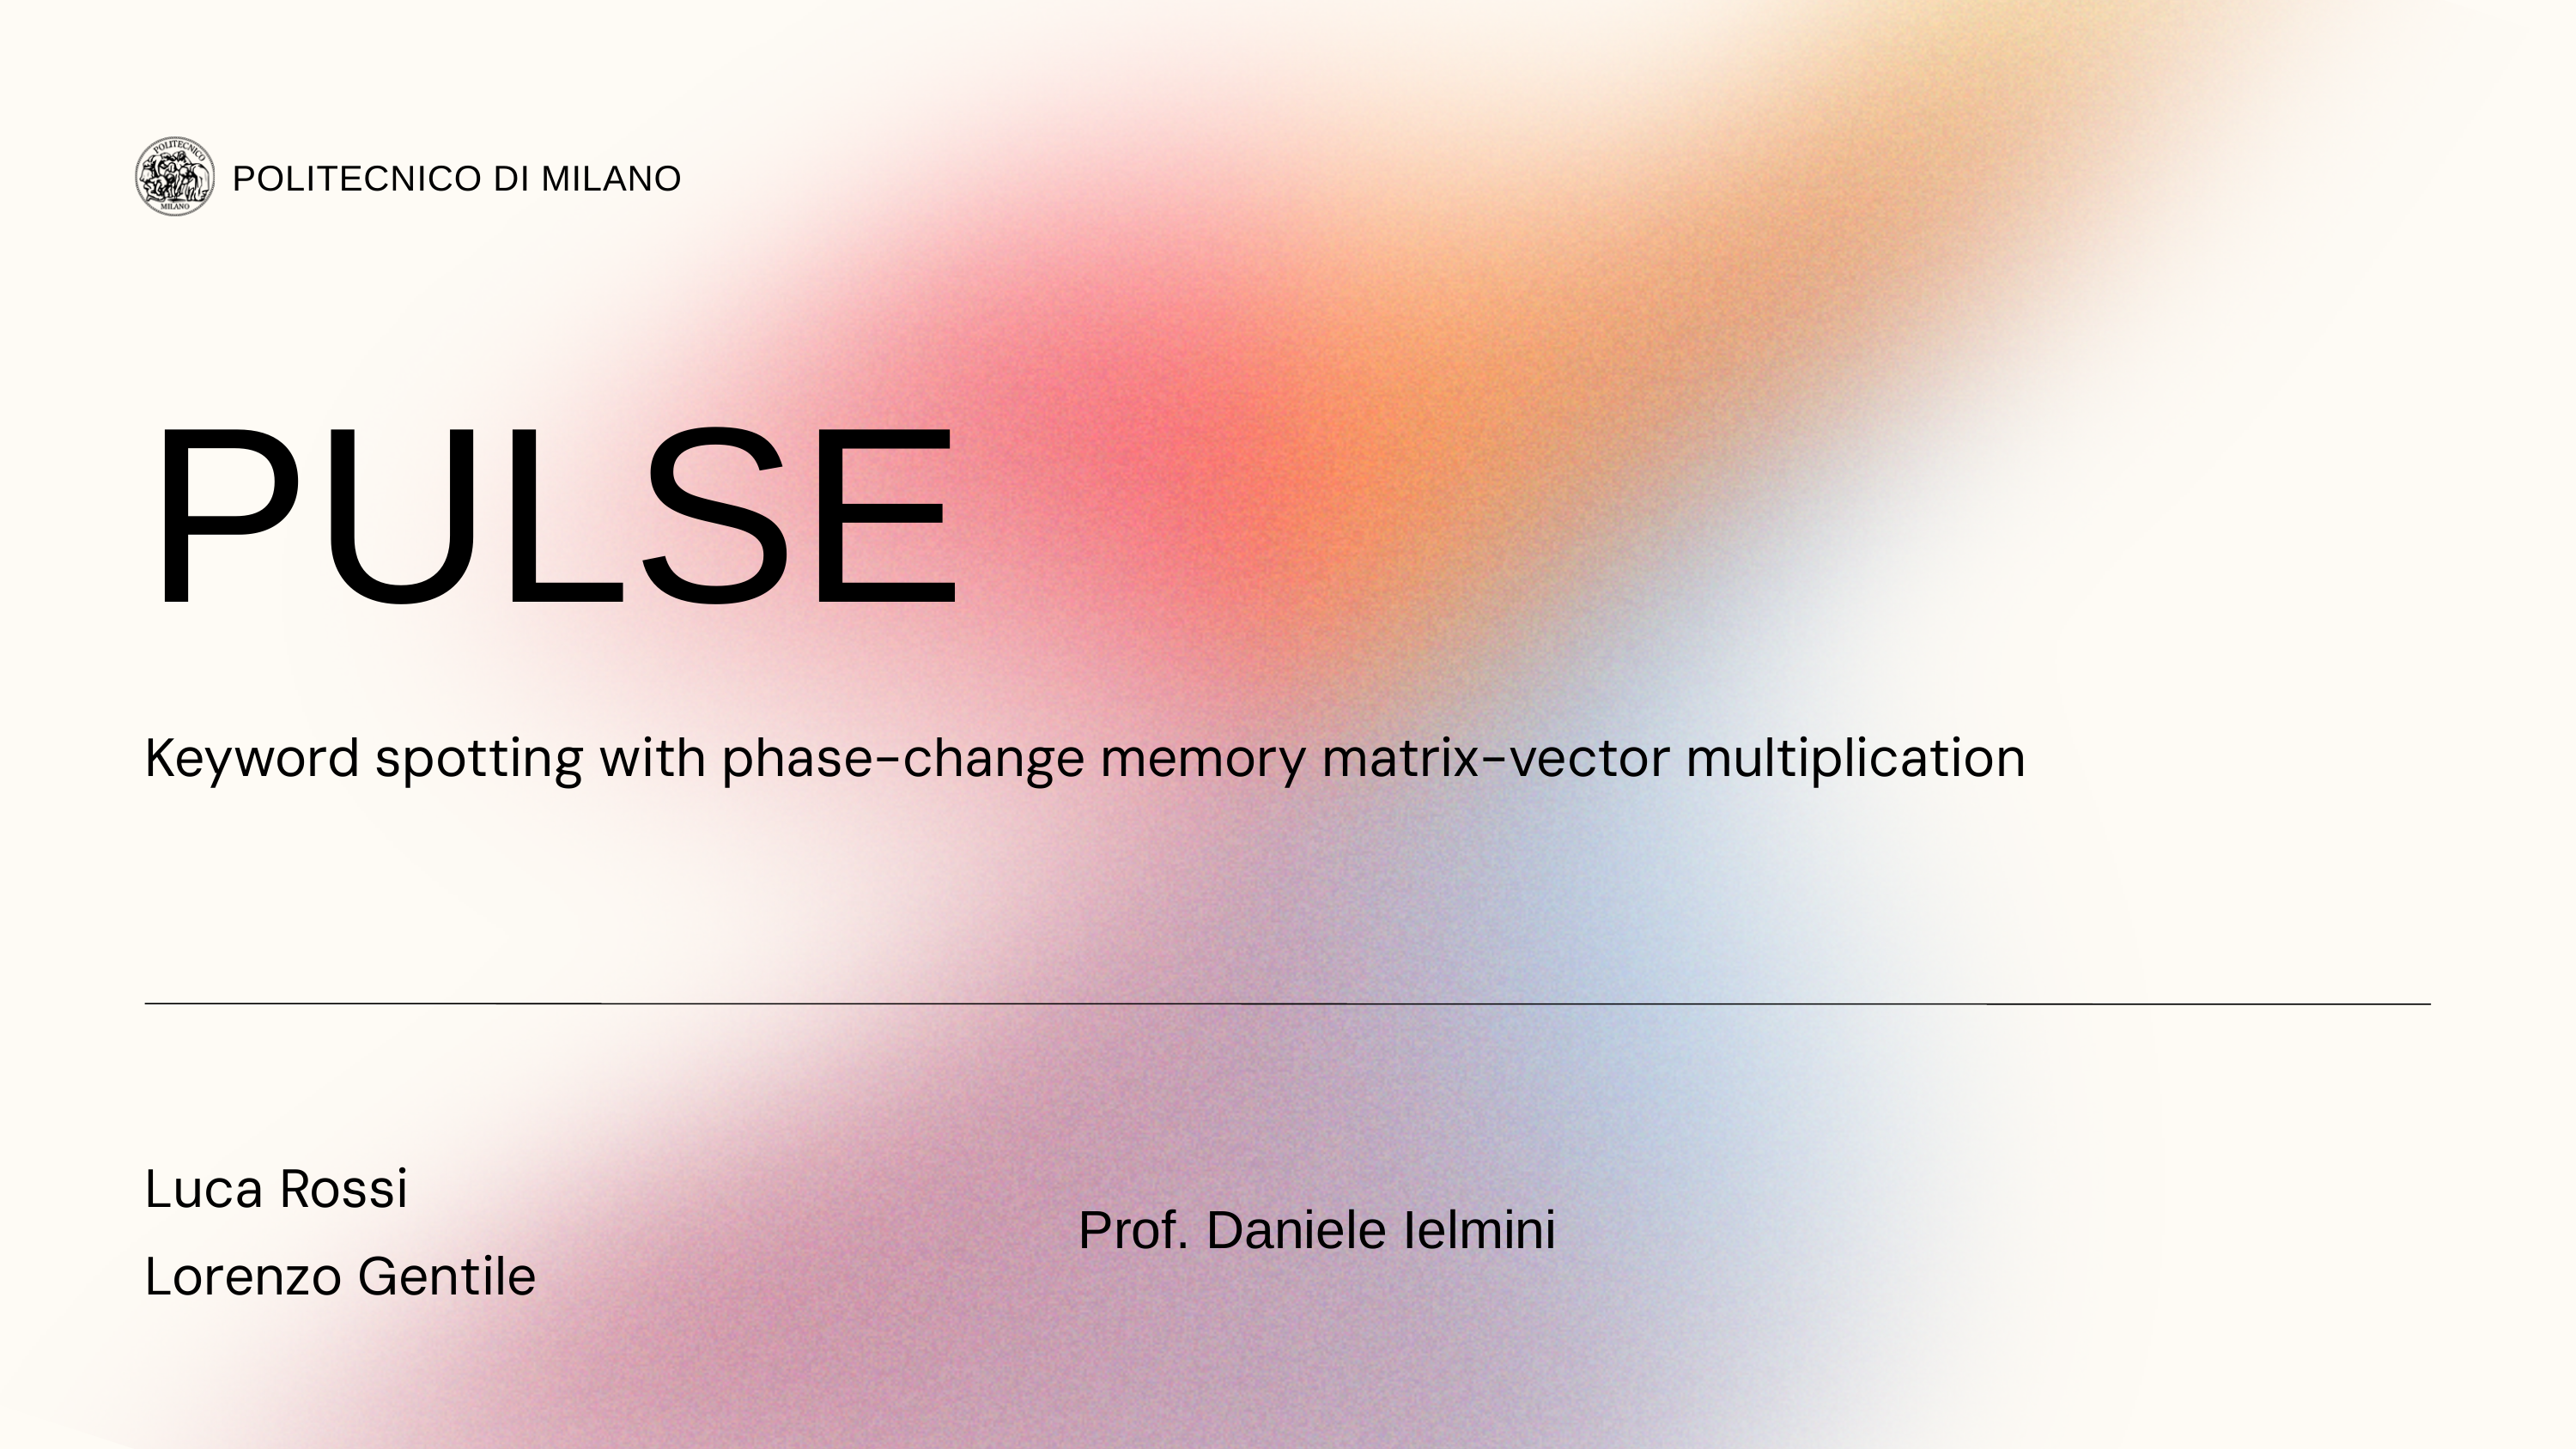

POLITECNICO DI MILANO
PULSE
Keyword spotting with phase-change memory matrix-vector multiplication

Luca Rossi
Lorenzo Gentile
Prof. Daniele Ielmini